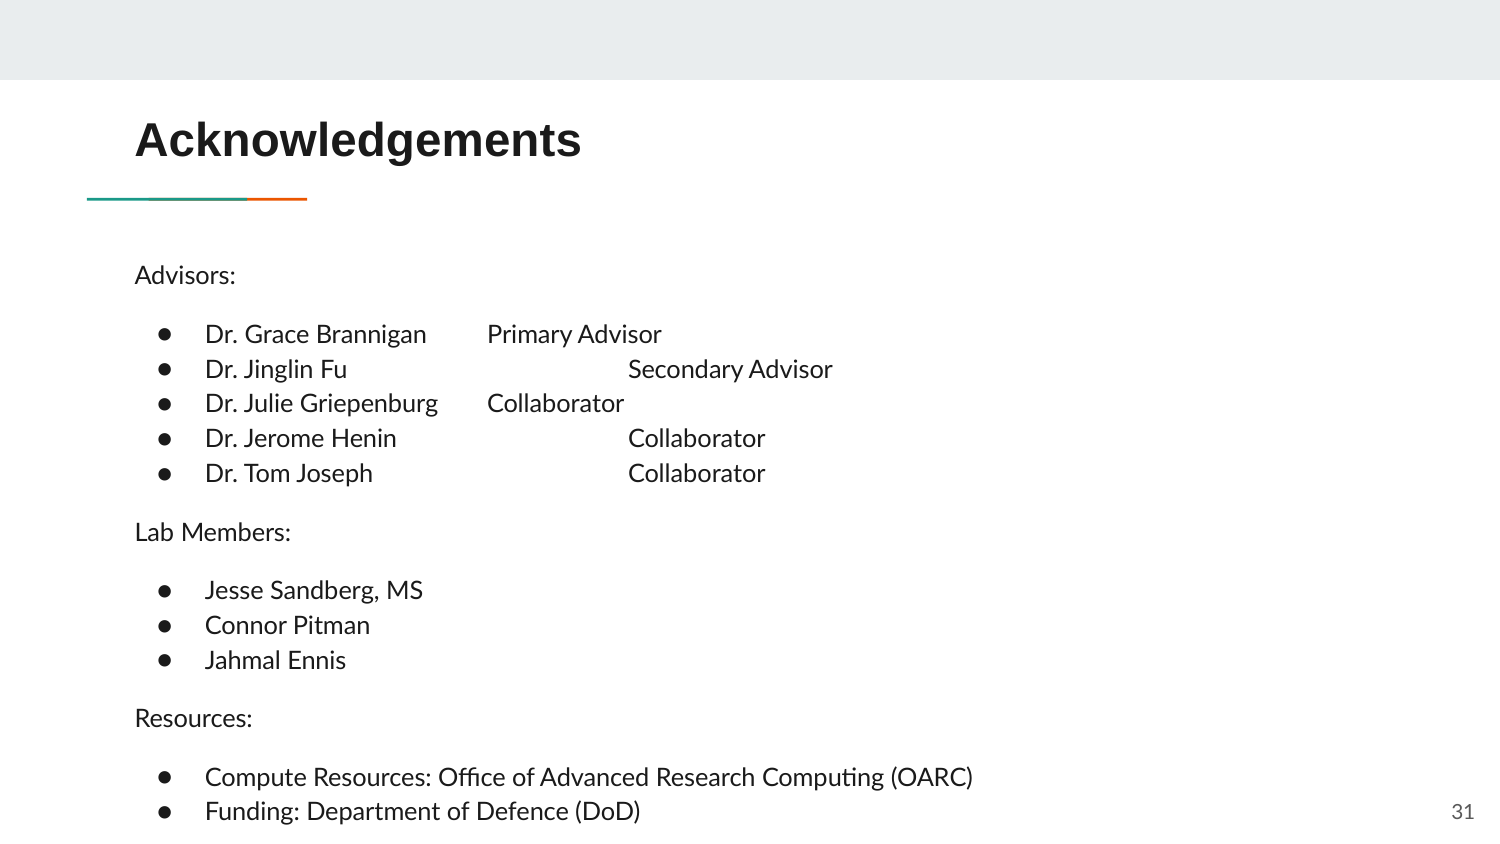

# Acknowledgements
Advisors:
Dr. Grace Brannigan	Primary Advisor
Dr. Jinglin Fu		Secondary Advisor
Dr. Julie Griepenburg	Collaborator
Dr. Jerome Henin		Collaborator
Dr. Tom Joseph		Collaborator
Lab Members:
Jesse Sandberg, MS
Connor Pitman
Jahmal Ennis
Resources:
Compute Resources: Office of Advanced Research Computing (OARC)
Funding: Department of Defence (DoD)
31